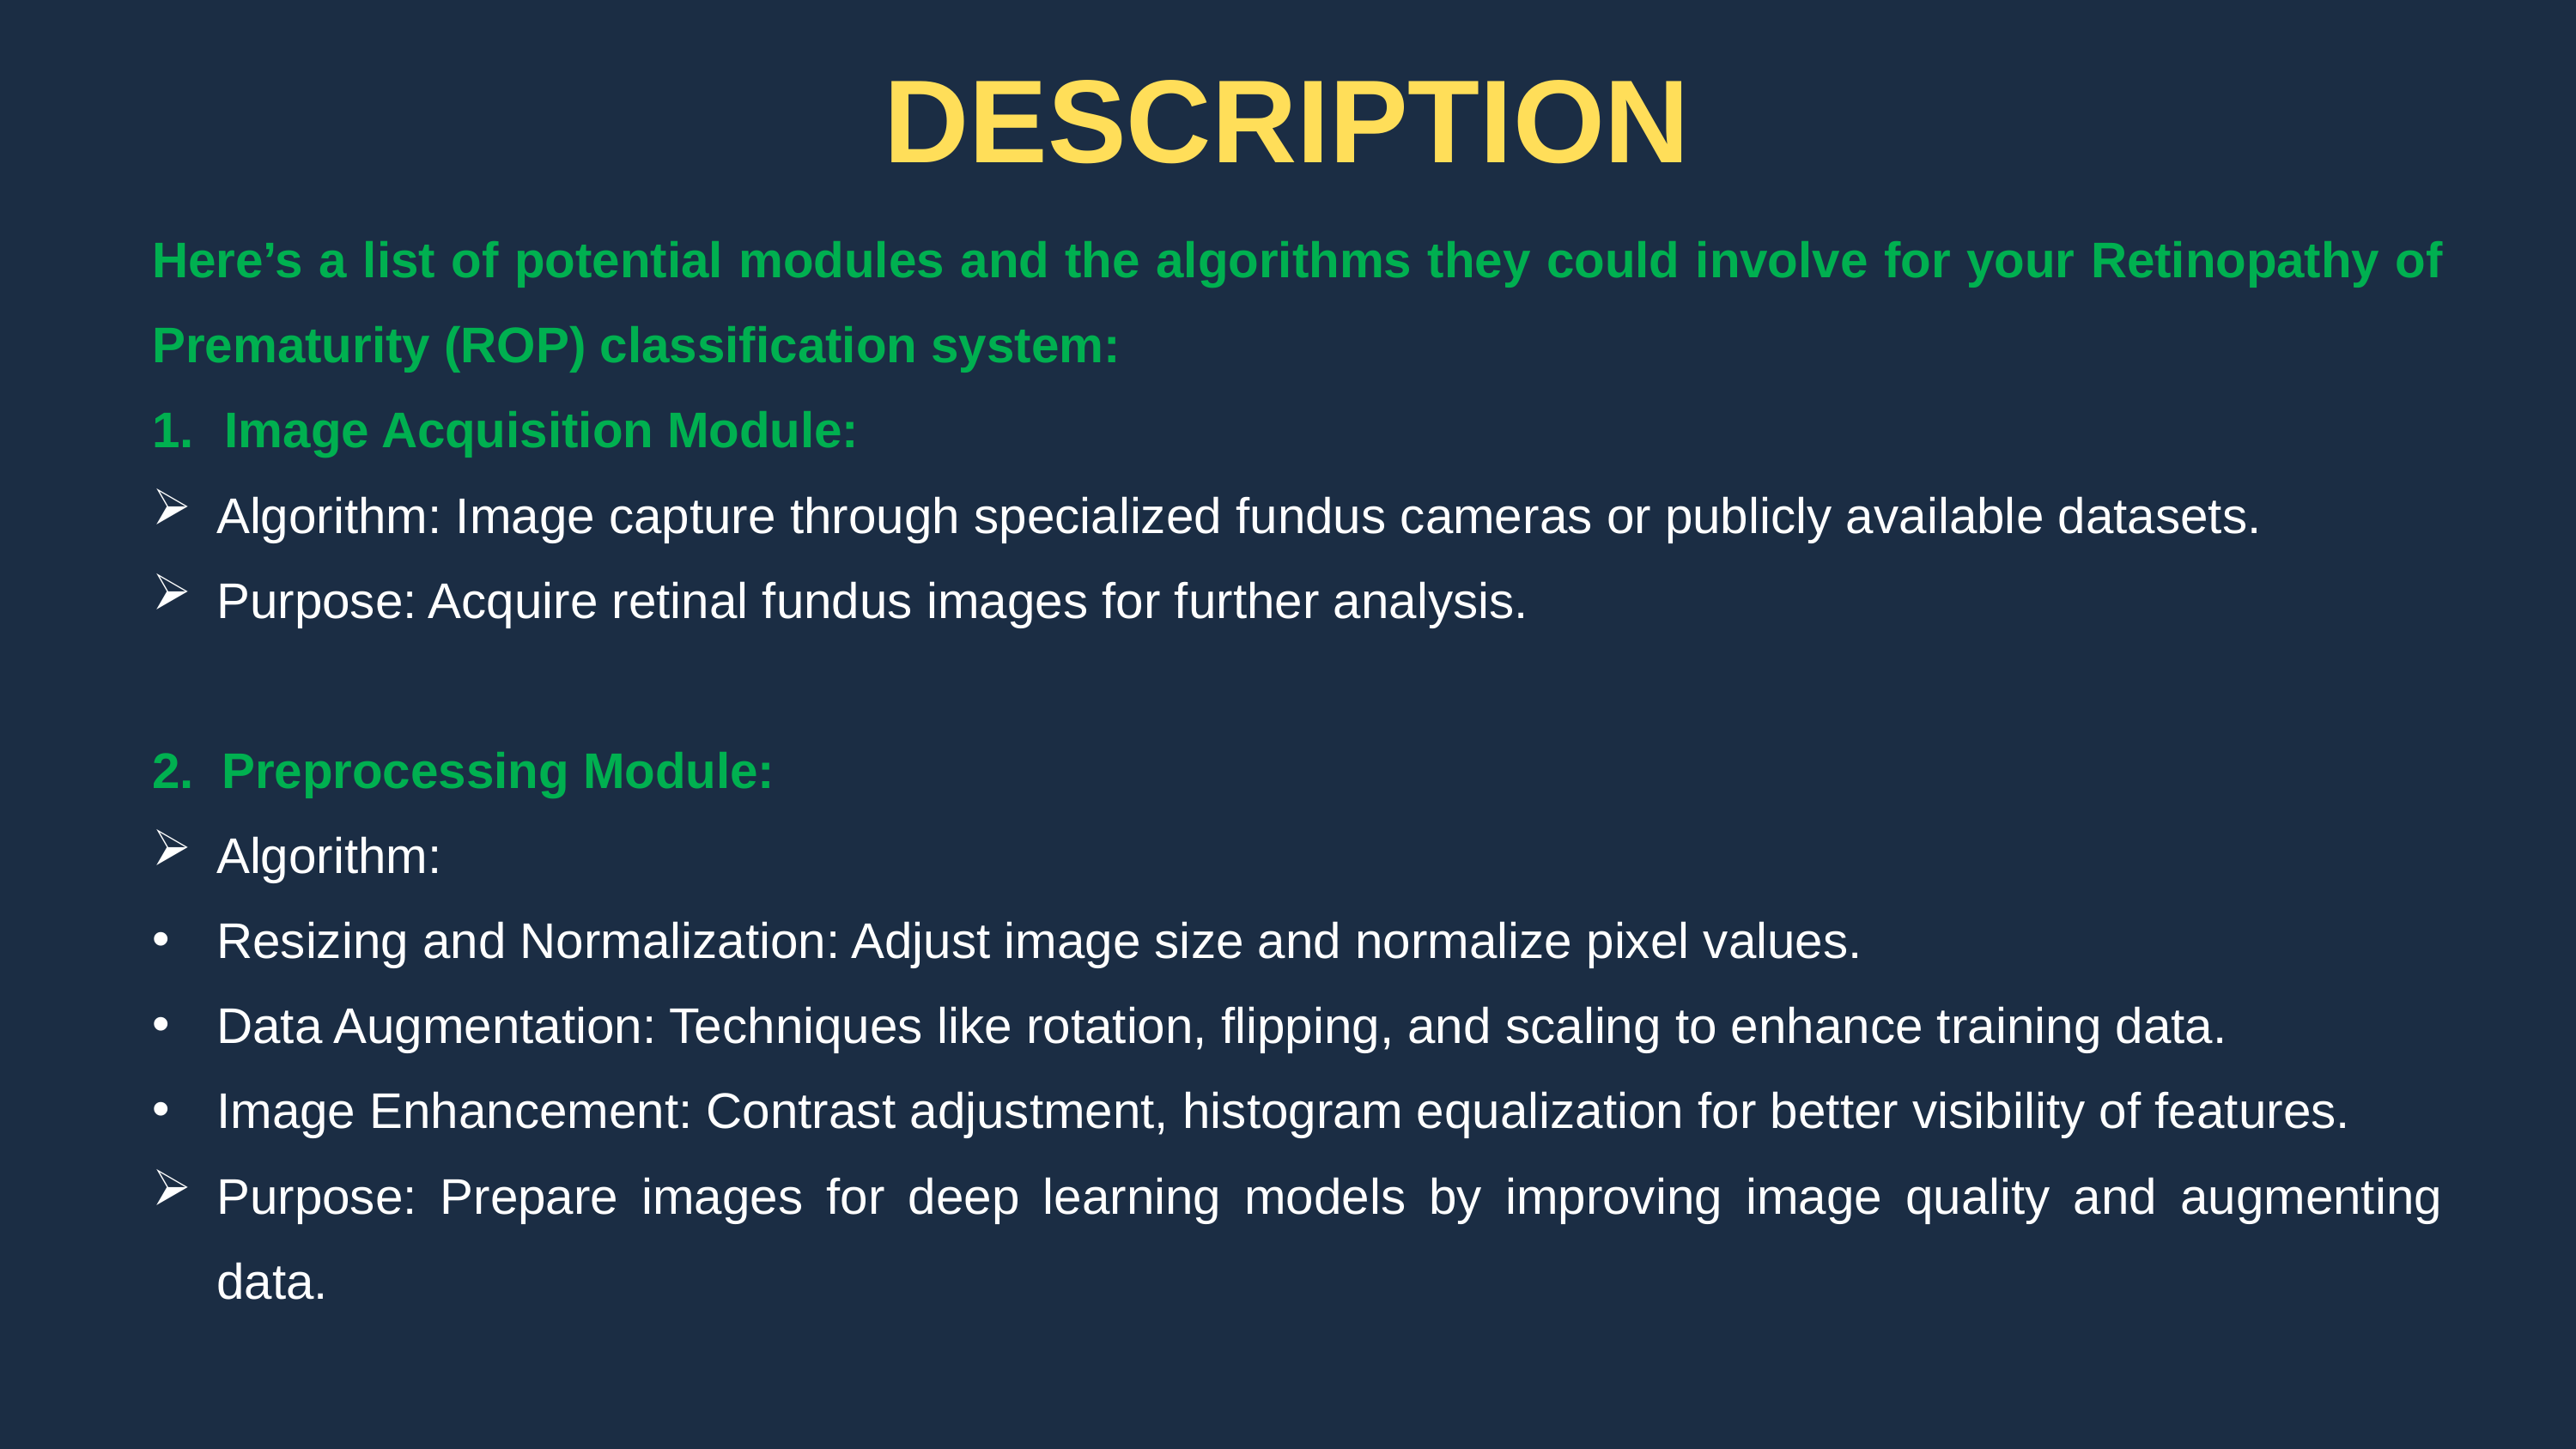

DESCRIPTION
Here’s a list of potential modules and the algorithms they could involve for your Retinopathy of Prematurity (ROP) classification system:
Image Acquisition Module:
Algorithm: Image capture through specialized fundus cameras or publicly available datasets.
Purpose: Acquire retinal fundus images for further analysis.

2.  Preprocessing Module:
Algorithm:
Resizing and Normalization: Adjust image size and normalize pixel values.
Data Augmentation: Techniques like rotation, flipping, and scaling to enhance training data.
Image Enhancement: Contrast adjustment, histogram equalization for better visibility of features.
Purpose: Prepare images for deep learning models by improving image quality and augmenting data.